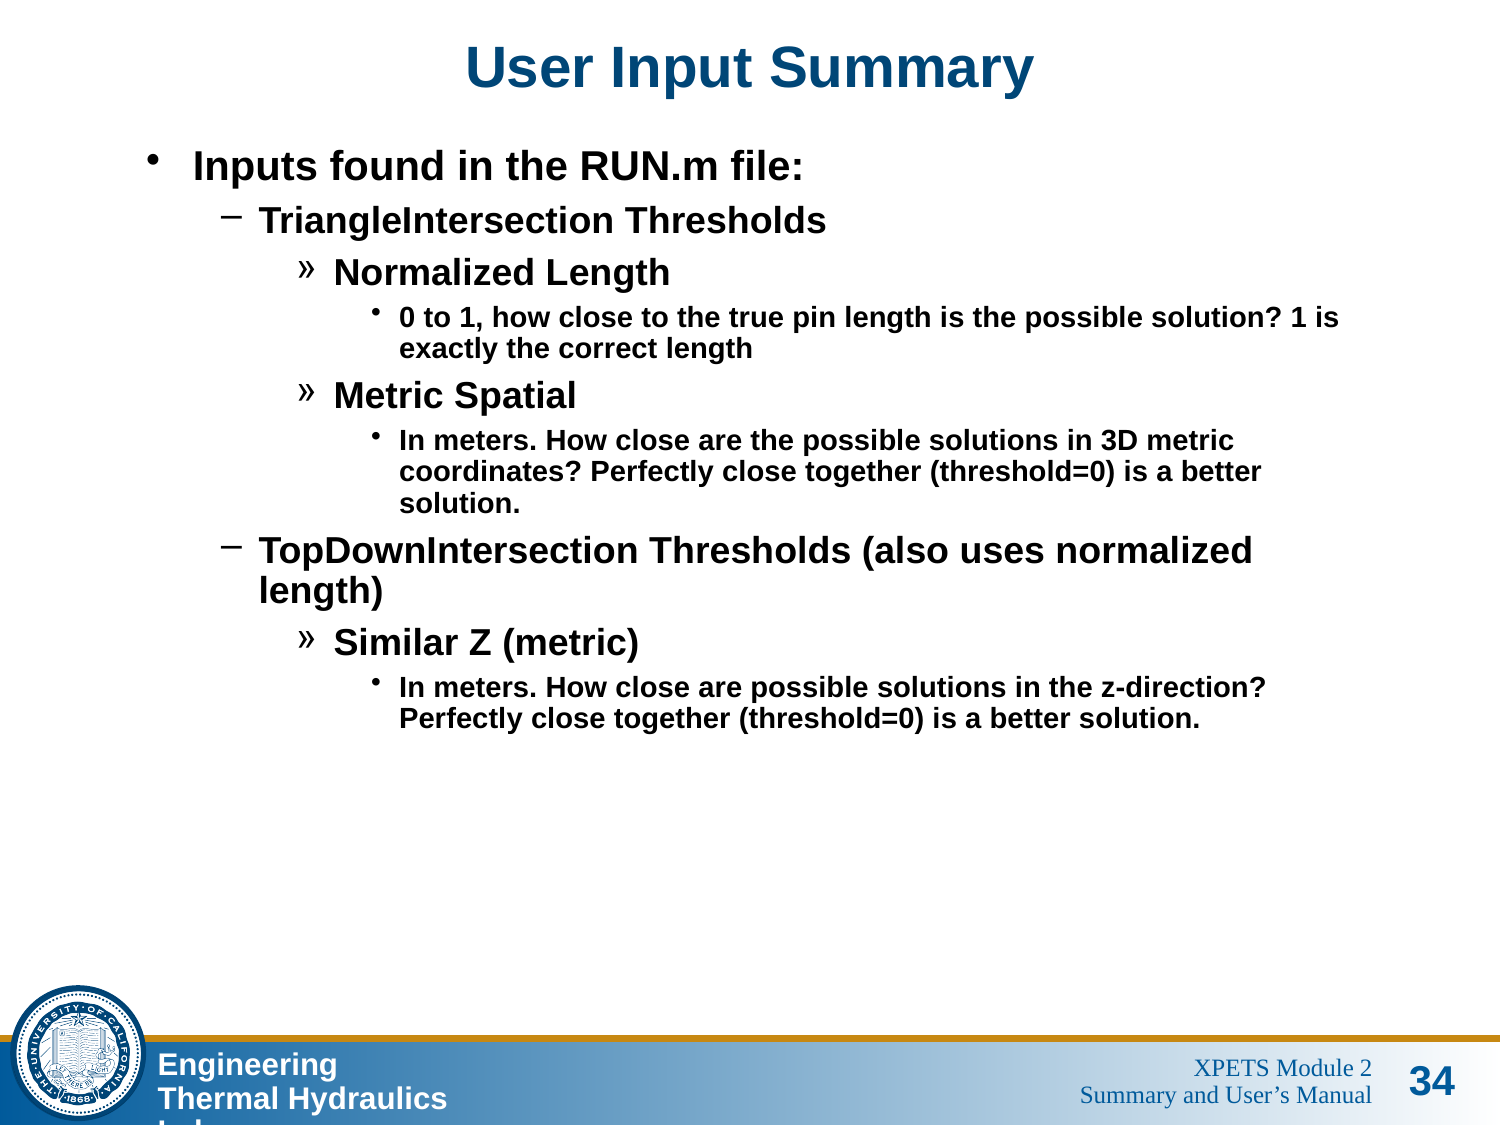

# User Input Summary
Inputs found in the RUN.m file:
TriangleIntersection Thresholds
Normalized Length
0 to 1, how close to the true pin length is the possible solution? 1 is exactly the correct length
Metric Spatial
In meters. How close are the possible solutions in 3D metric coordinates? Perfectly close together (threshold=0) is a better solution.
TopDownIntersection Thresholds (also uses normalized length)
Similar Z (metric)
In meters. How close are possible solutions in the z-direction? Perfectly close together (threshold=0) is a better solution.